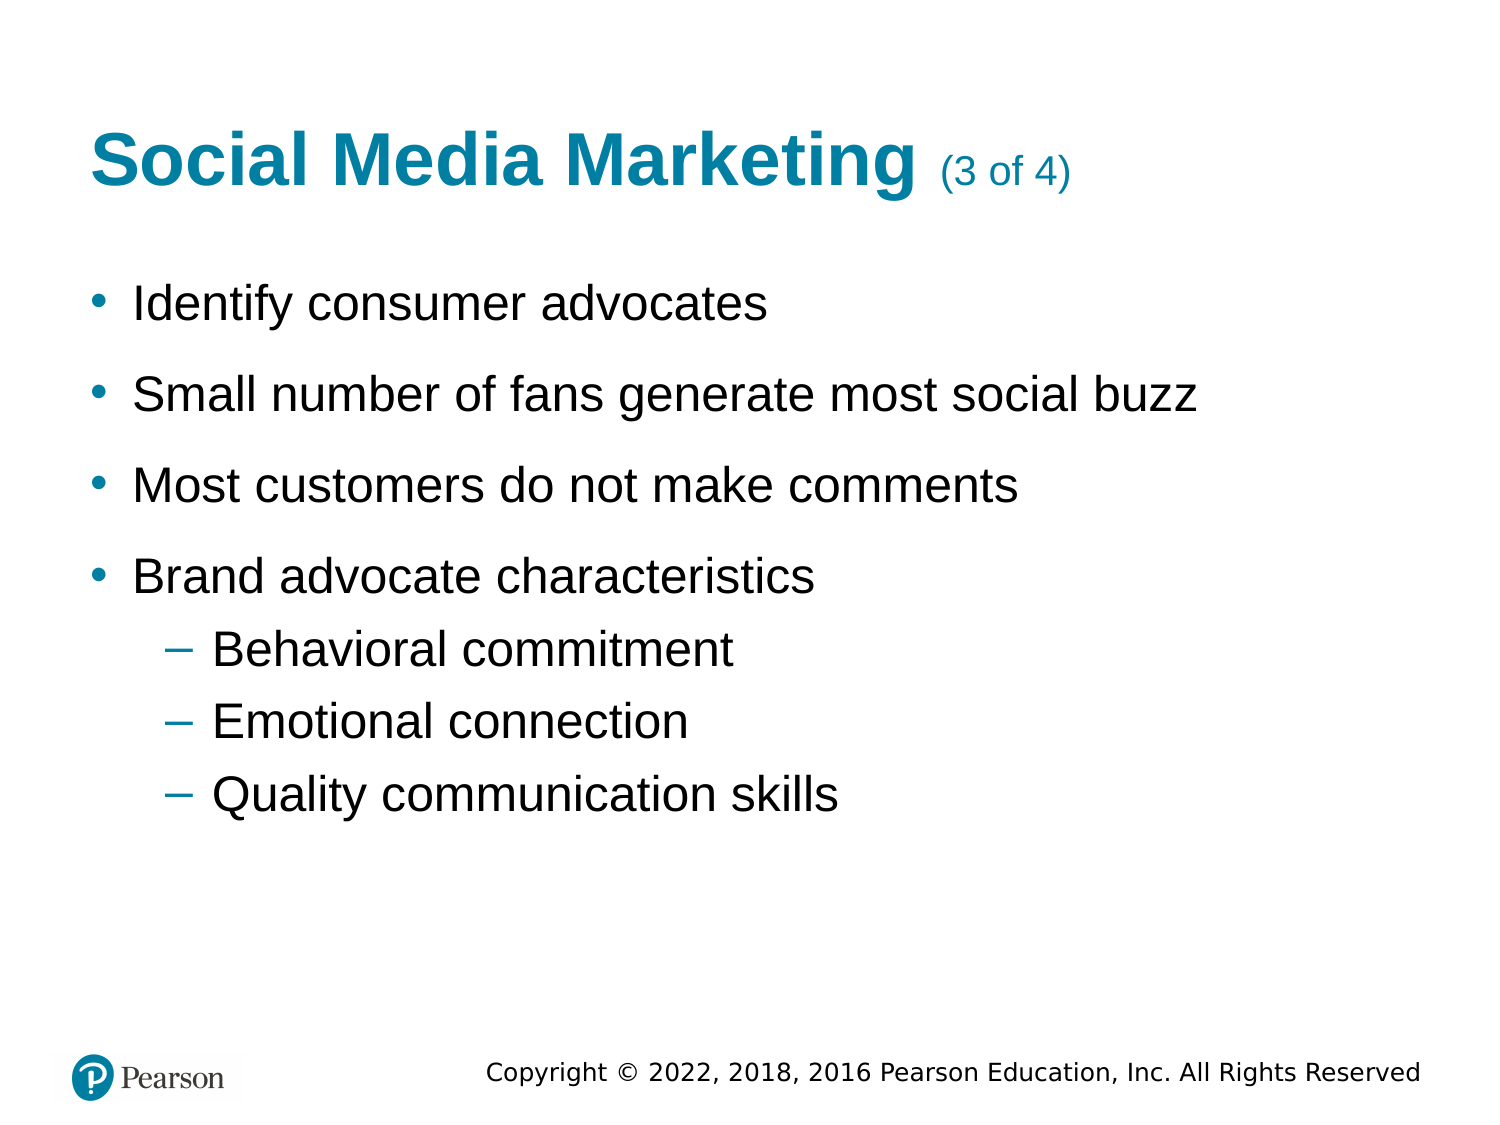

# Social Media Marketing (3 of 4)
Identify consumer advocates
Small number of fans generate most social buzz
Most customers do not make comments
Brand advocate characteristics
Behavioral commitment
Emotional connection
Quality communication skills